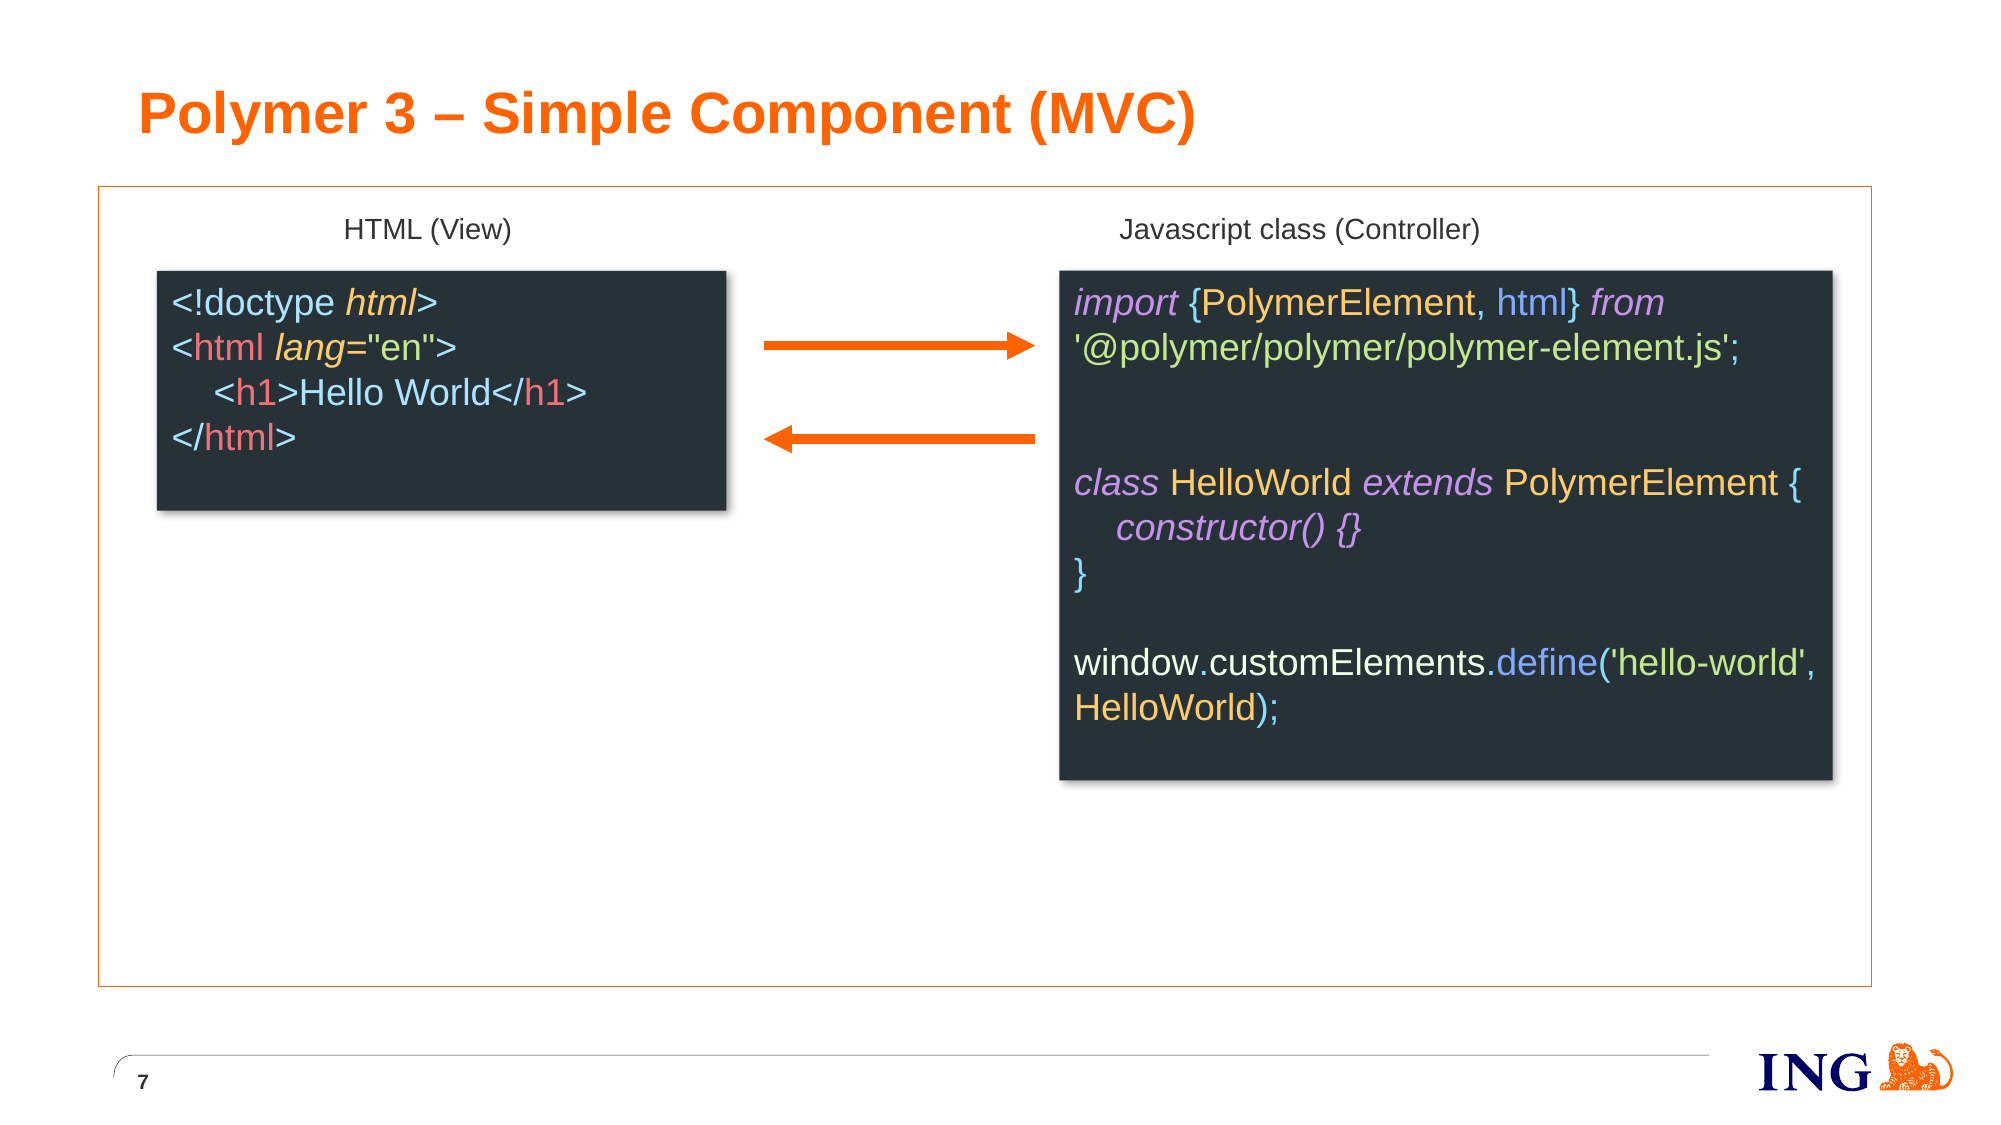

# Polymer 3 – Simple Component (MVC)

HTML (View)
Javascript class (Controller)
import {PolymerElement, html} from '@polymer/polymer/polymer-element.js';
class HelloWorld extends PolymerElement {
    constructor() {}
}
window.customElements.define('hello-world', HelloWorld);
<!doctype html>
<html lang="en">
    <h1>Hello World</h1>
</html>
7